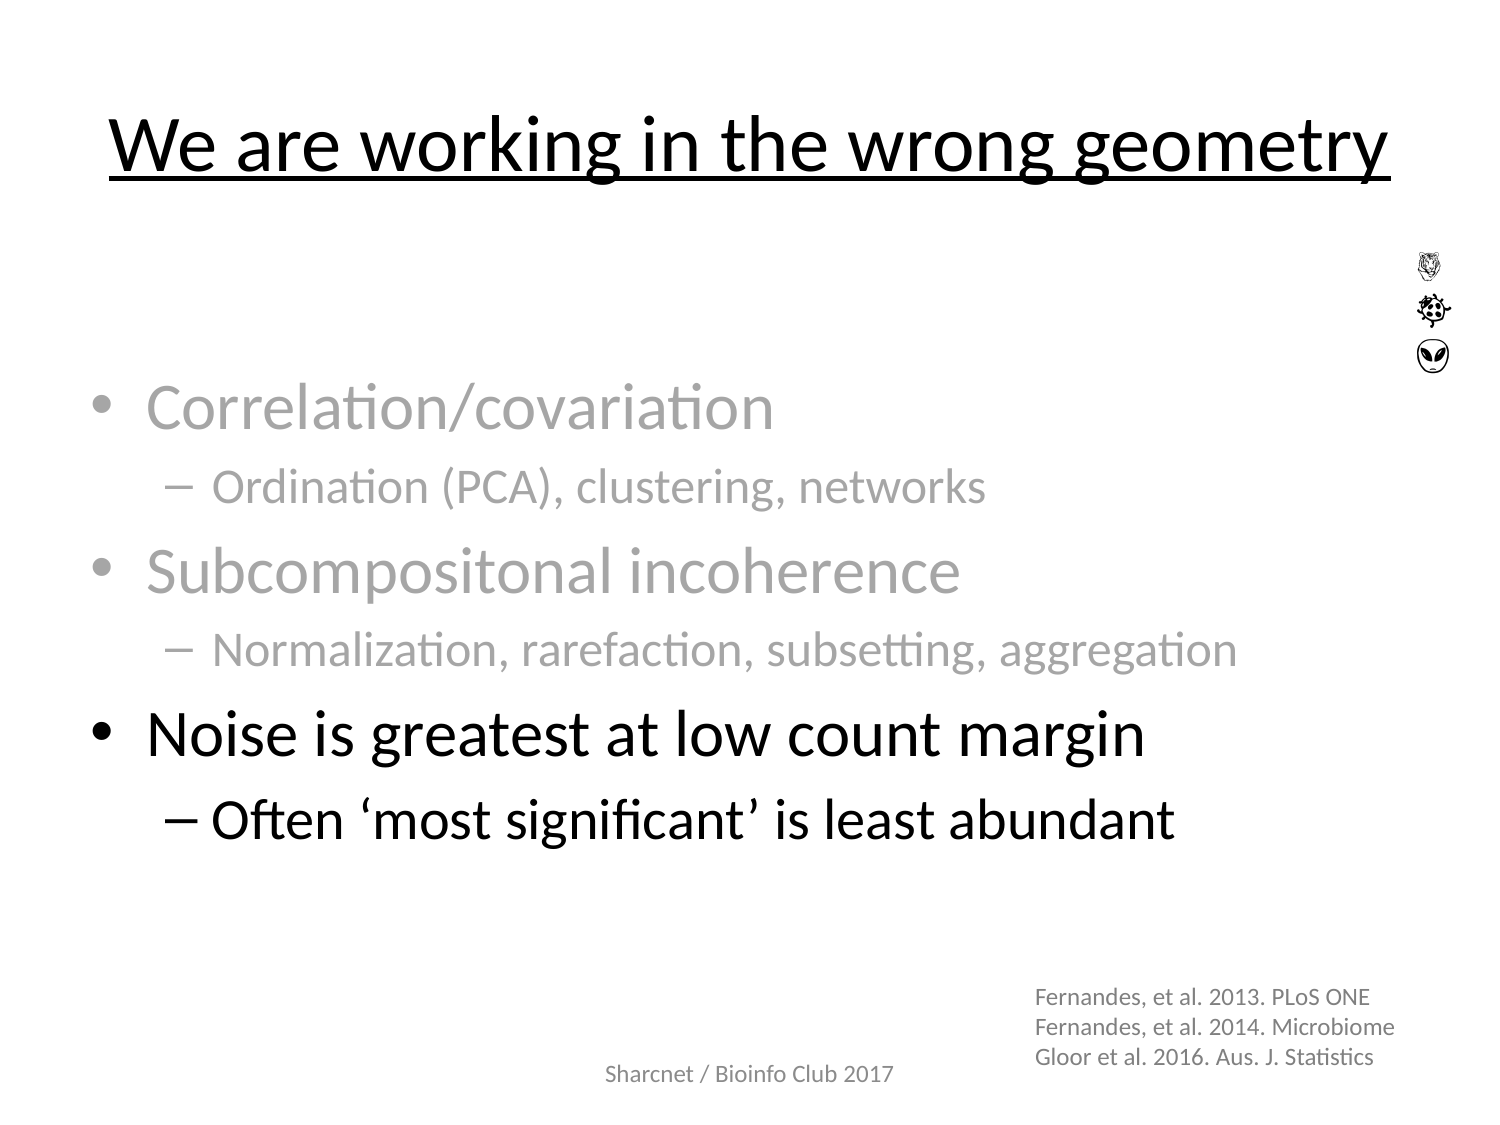

# We are working in the wrong geometry
🐯
🐞
👽

Correlation/covariation
Ordination (PCA), clustering, networks
Subcompositonal incoherence
Normalization, rarefaction, subsetting, aggregation
Noise is greatest at low count margin
Often ‘most significant’ is least abundant

Fernandes, et al. 2013. PLoS ONE
Fernandes, et al. 2014. Microbiome
Gloor et al. 2016. Aus. J. Statistics
Sharcnet / Bioinfo Club 2017